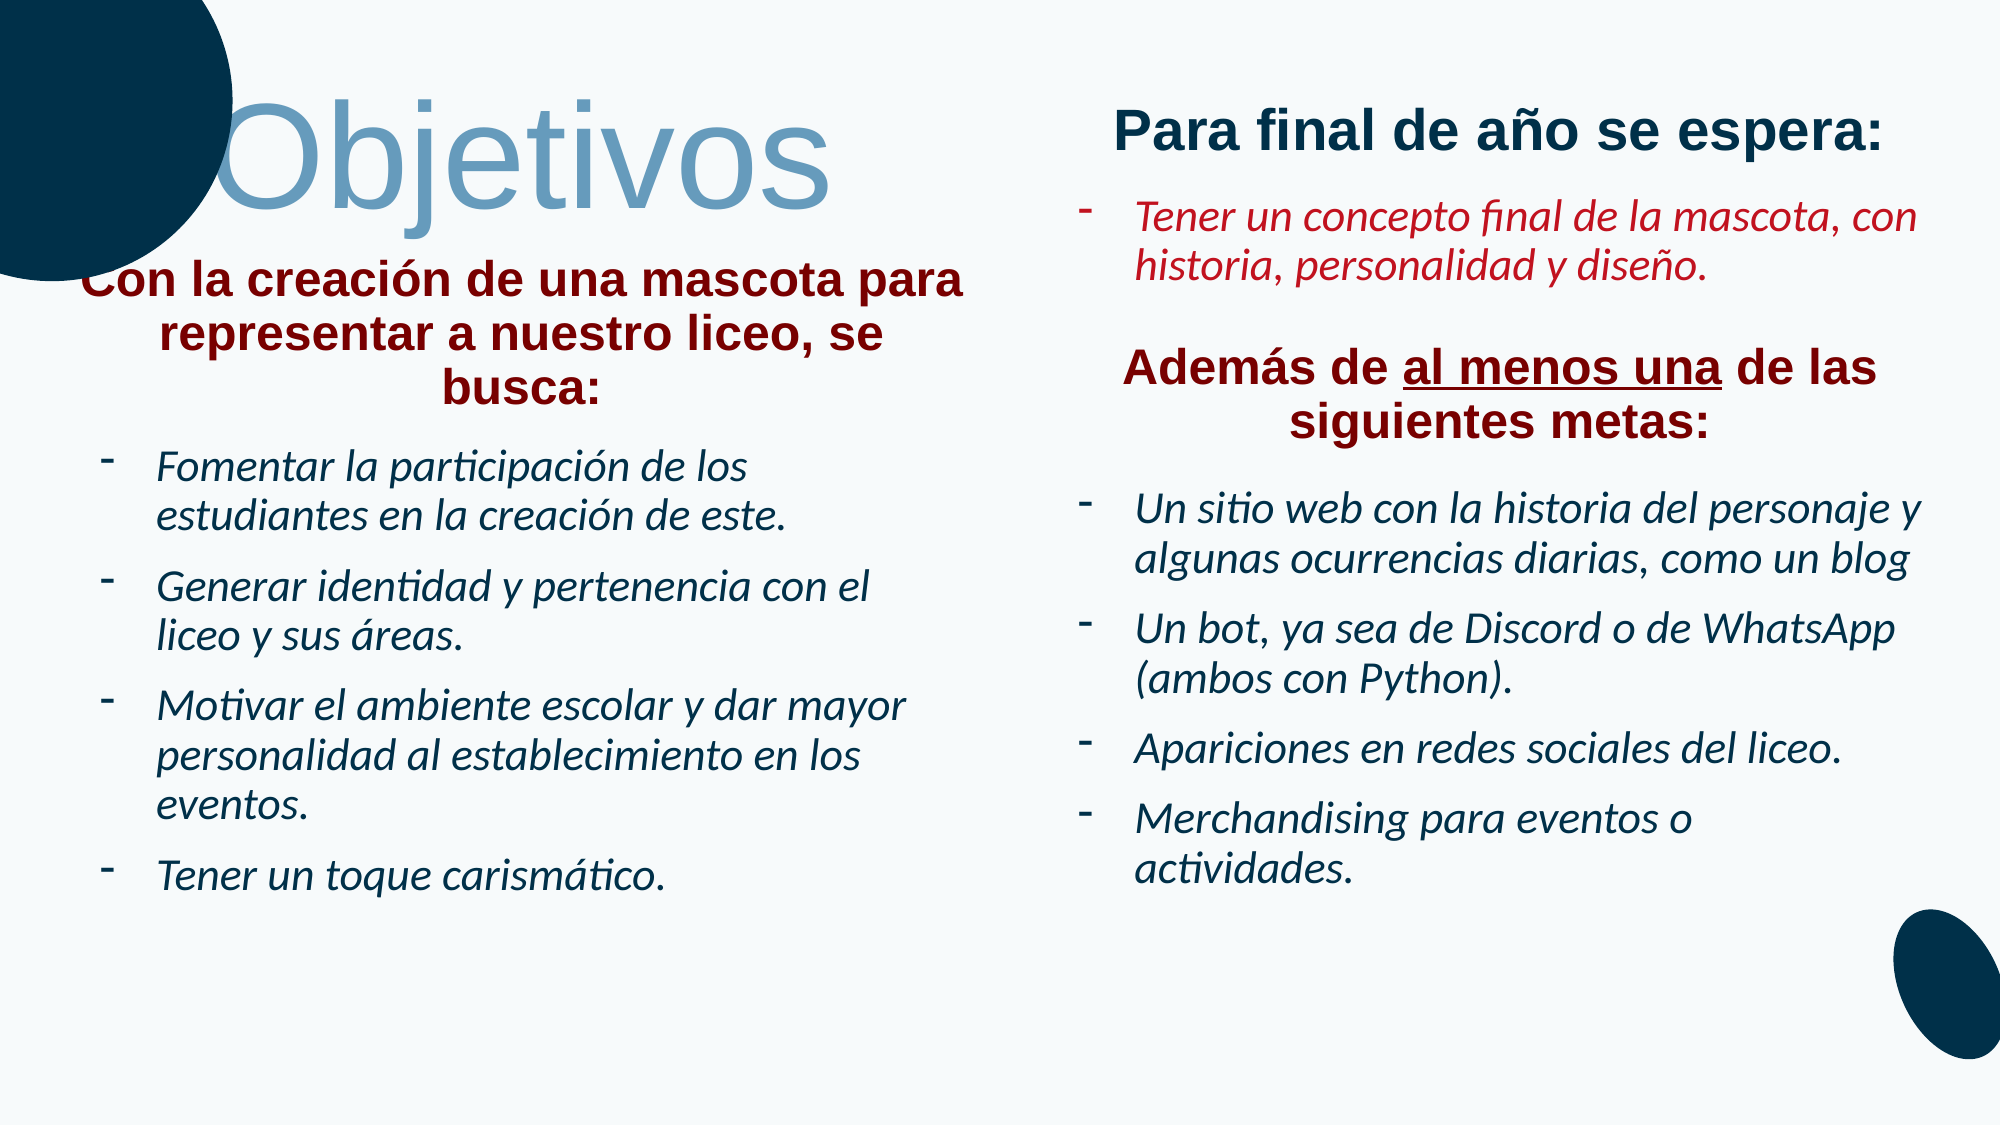

# Objetivos
Para final de año se espera:
Tener un concepto final de la mascota, con historia, personalidad y diseño.
Con la creación de una mascota para representar a nuestro liceo, se busca:
Además de al menos una de las siguientes metas:
Fomentar la participación de los estudiantes en la creación de este.
Generar identidad y pertenencia con el liceo y sus áreas.
Motivar el ambiente escolar y dar mayor personalidad al establecimiento en los eventos.
Tener un toque carismático.
Un sitio web con la historia del personaje y algunas ocurrencias diarias, como un blog
Un bot, ya sea de Discord o de WhatsApp (ambos con Python).
Apariciones en redes sociales del liceo.
Merchandising para eventos o actividades.